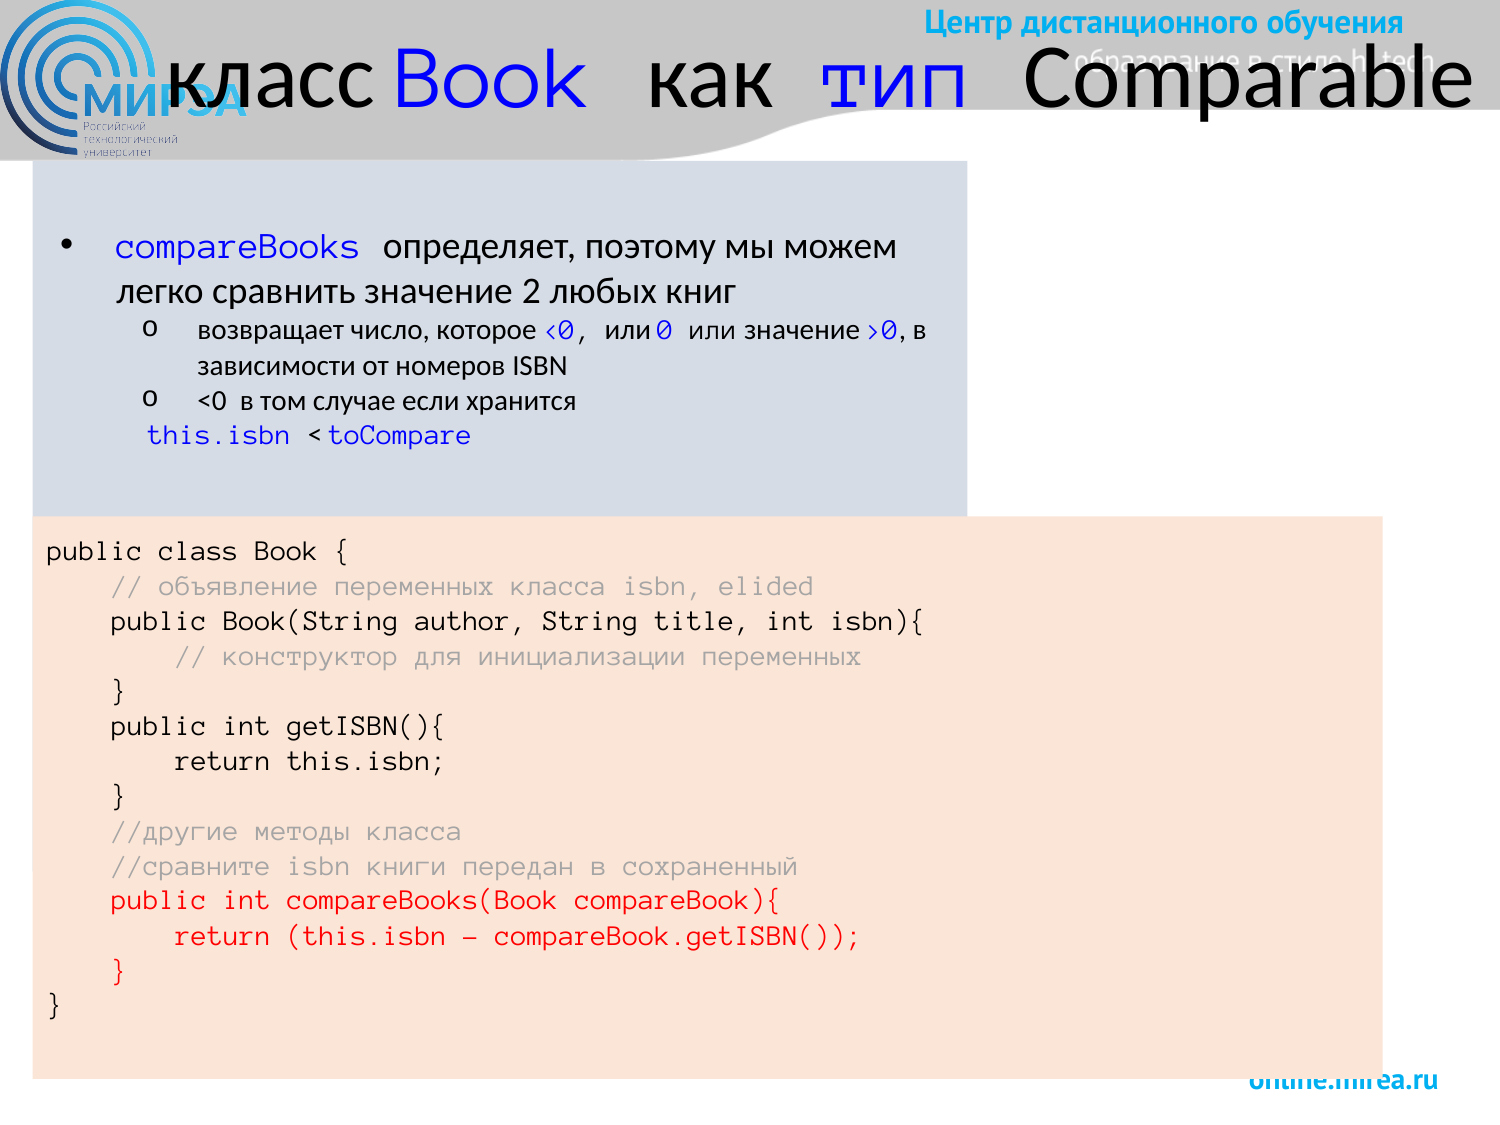

# класс Book как тип Comparable

compareBooks определяет, поэтому мы можем легко сравнить значение 2 любых книг
возвращает число, которое <0,  или 0 или значение >0, в зависимости от номеров ISBN
<0  в том случае если хранится
 this.isbn < toCompare
public class Book {
    // объявление переменных класса isbn, elided
    public Book(String author, String title, int isbn){
        // конструктор для инициализации переменных
    }
    public int getISBN(){
        return this.isbn;
    }
    //другие методы класса
    //сравните isbn книги передан в сохраненный
    public int compareBooks(Book compareBook){
        return (this.isbn - compareBook.getISBN());
    }
}